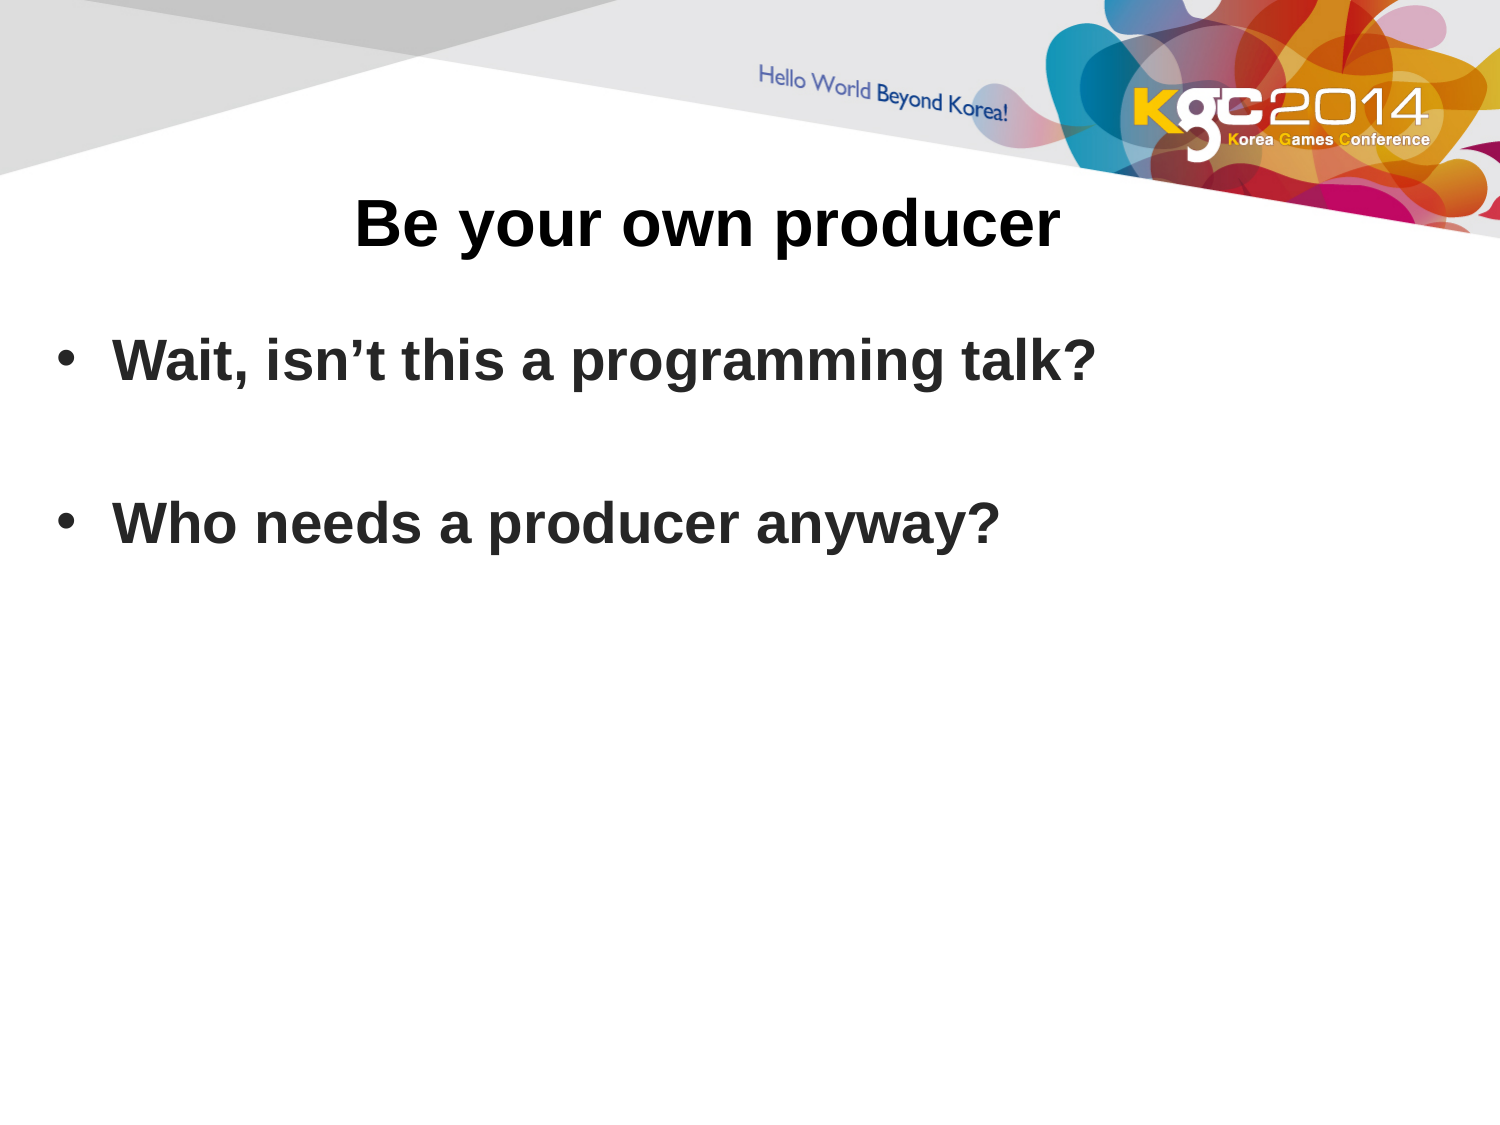

# Be your own producer
Wait, isn’t this a programming talk?

Who needs a producer anyway?